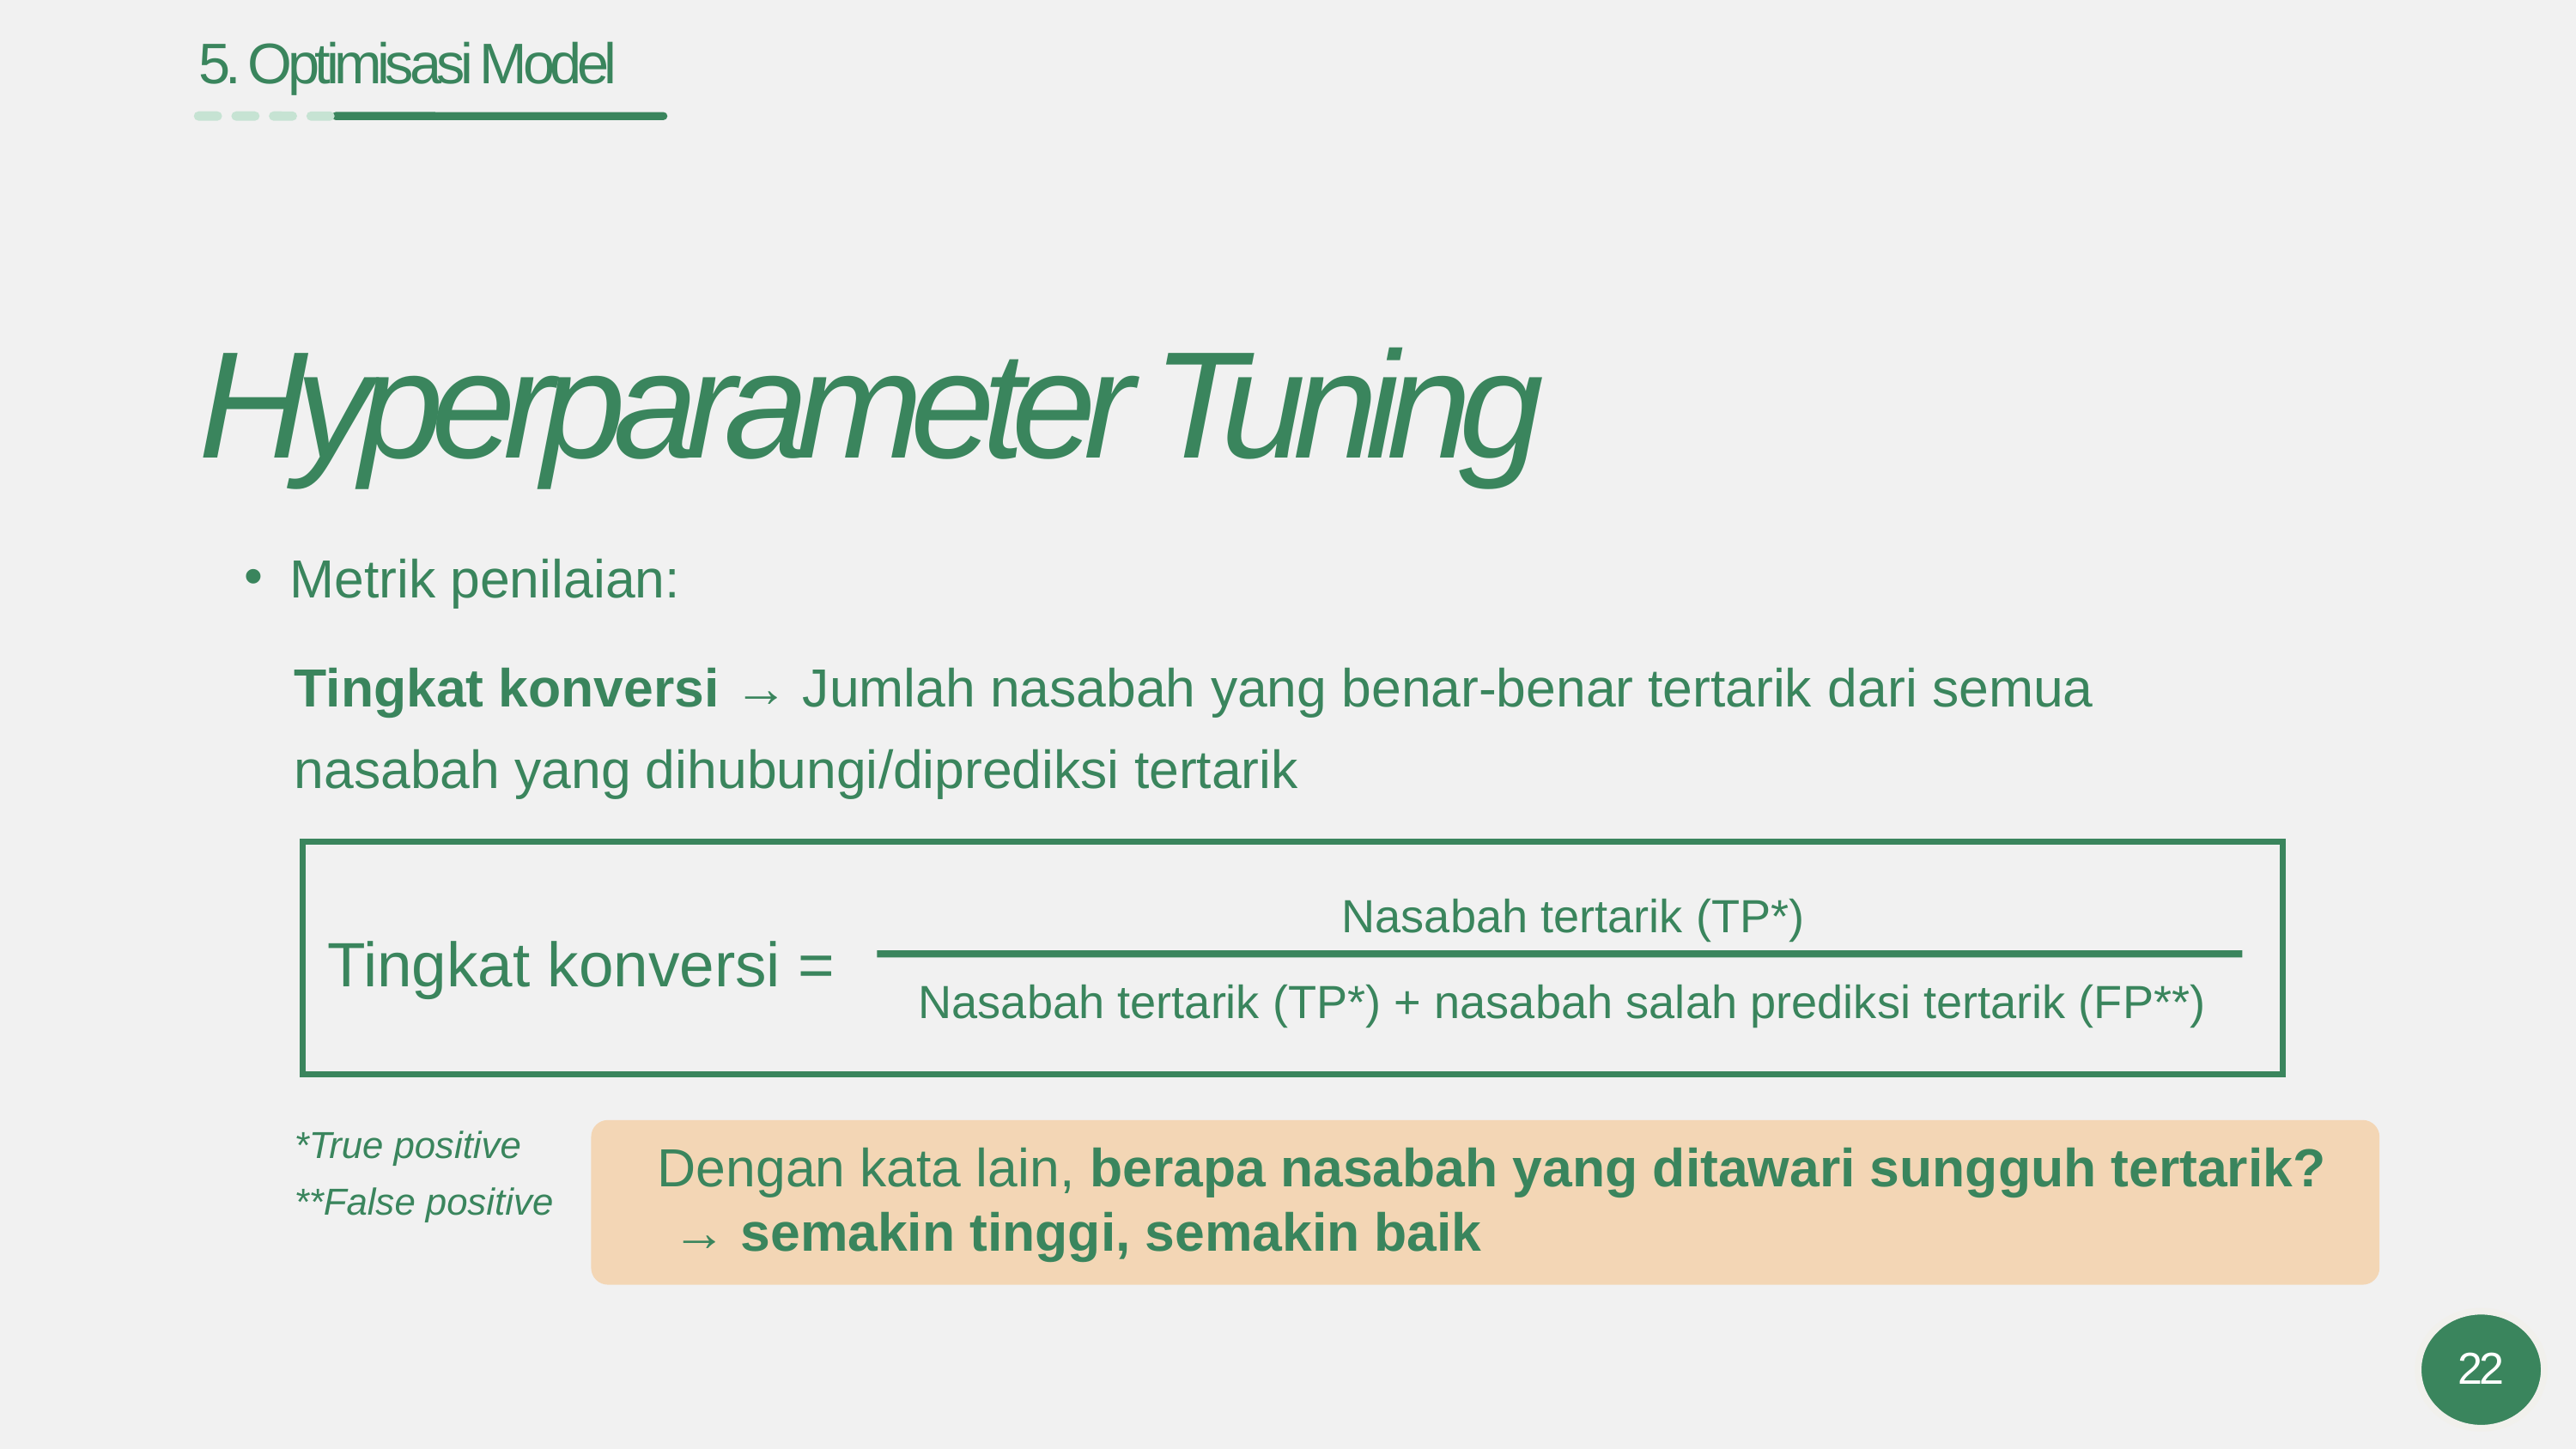

5. Optimisasi Model

Hyperparameter Tuning
Metrik penilaian:
Tingkat konversi → Jumlah nasabah yang benar-benar tertarik dari semua nasabah yang dihubungi/diprediksi tertarik

Nasabah tertarik (TP*)
Tingkat konversi =

Nasabah tertarik (TP*) + nasabah salah prediksi tertarik (FP**)
*True positive
**False positive

    Dengan kata lain, berapa nasabah yang ditawari sungguh tertarik?
     → semakin tinggi, semakin baik

22